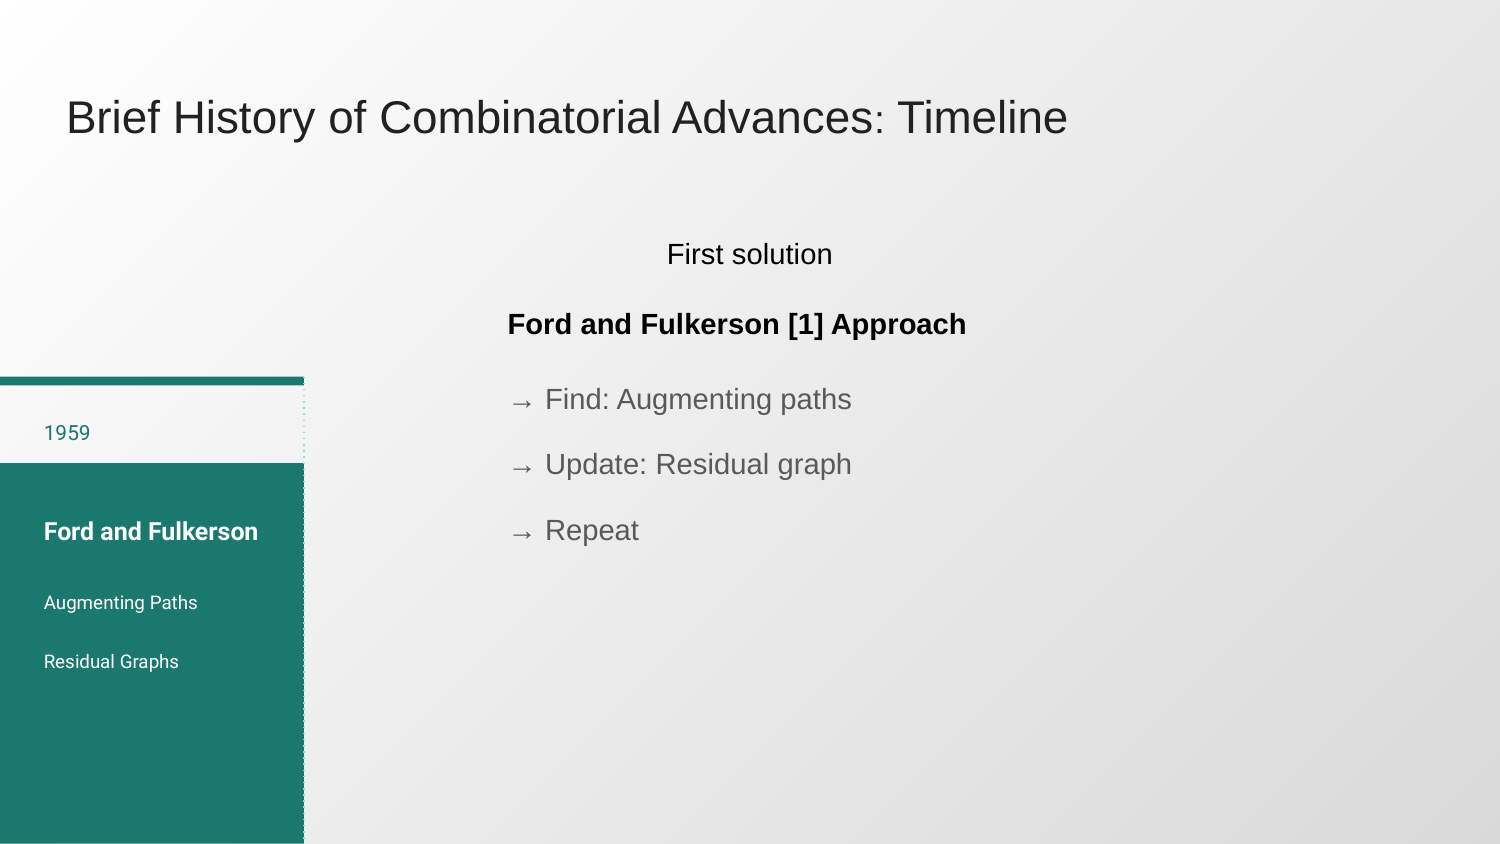

# Brief History of Combinatorial Advances: Timeline
First solution

Ford and Fulkerson [1] Approach

→ Find: Augmenting paths
→ Update: Residual graph
→ Repeat

1959
Ford and Fulkerson
Augmenting Paths
Residual Graphs